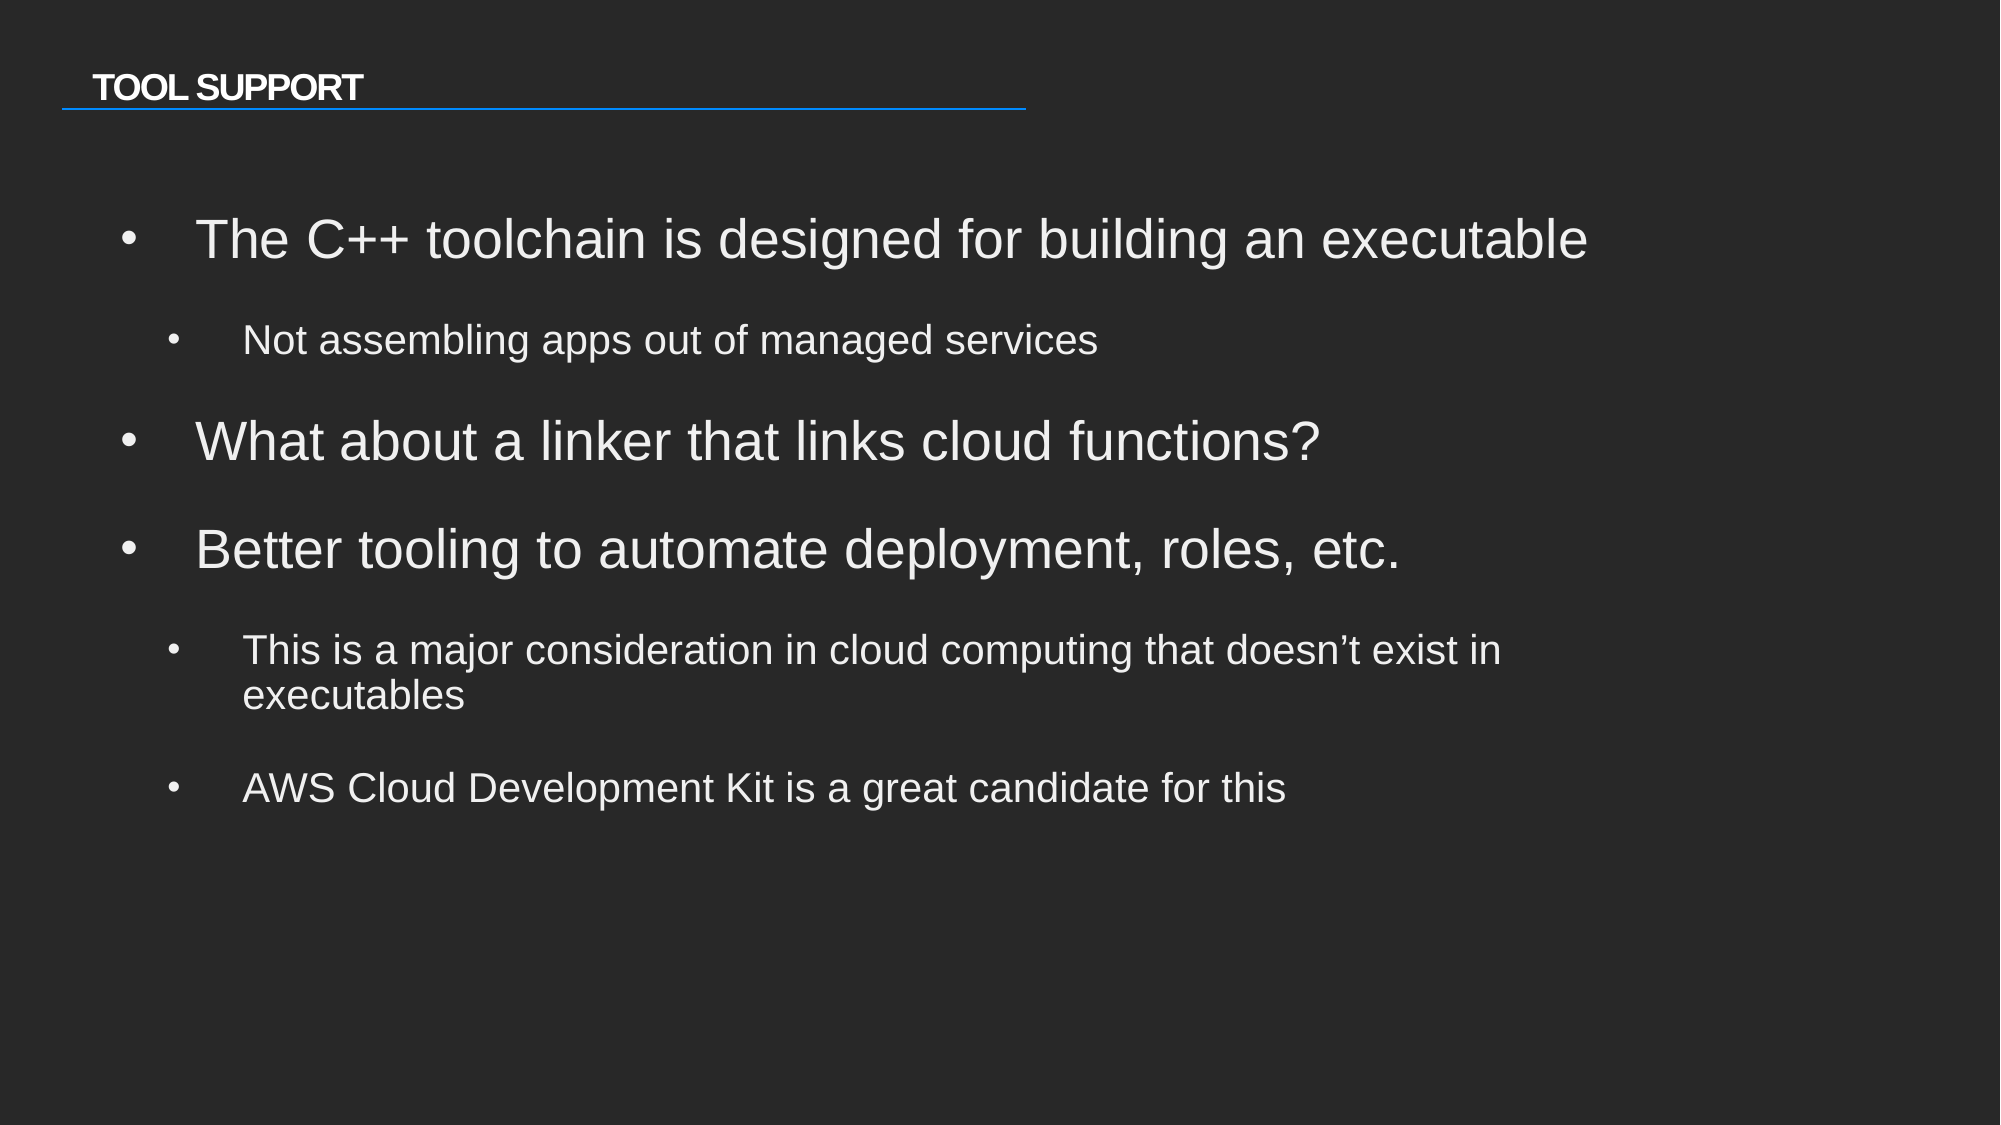

# TOOL SUPPORT
The C++ toolchain is designed for building an executable
Not assembling apps out of managed services
What about a linker that links cloud functions?
Better tooling to automate deployment, roles, etc.
This is a major consideration in cloud computing that doesn’t exist in executables
AWS Cloud Development Kit is a great candidate for this